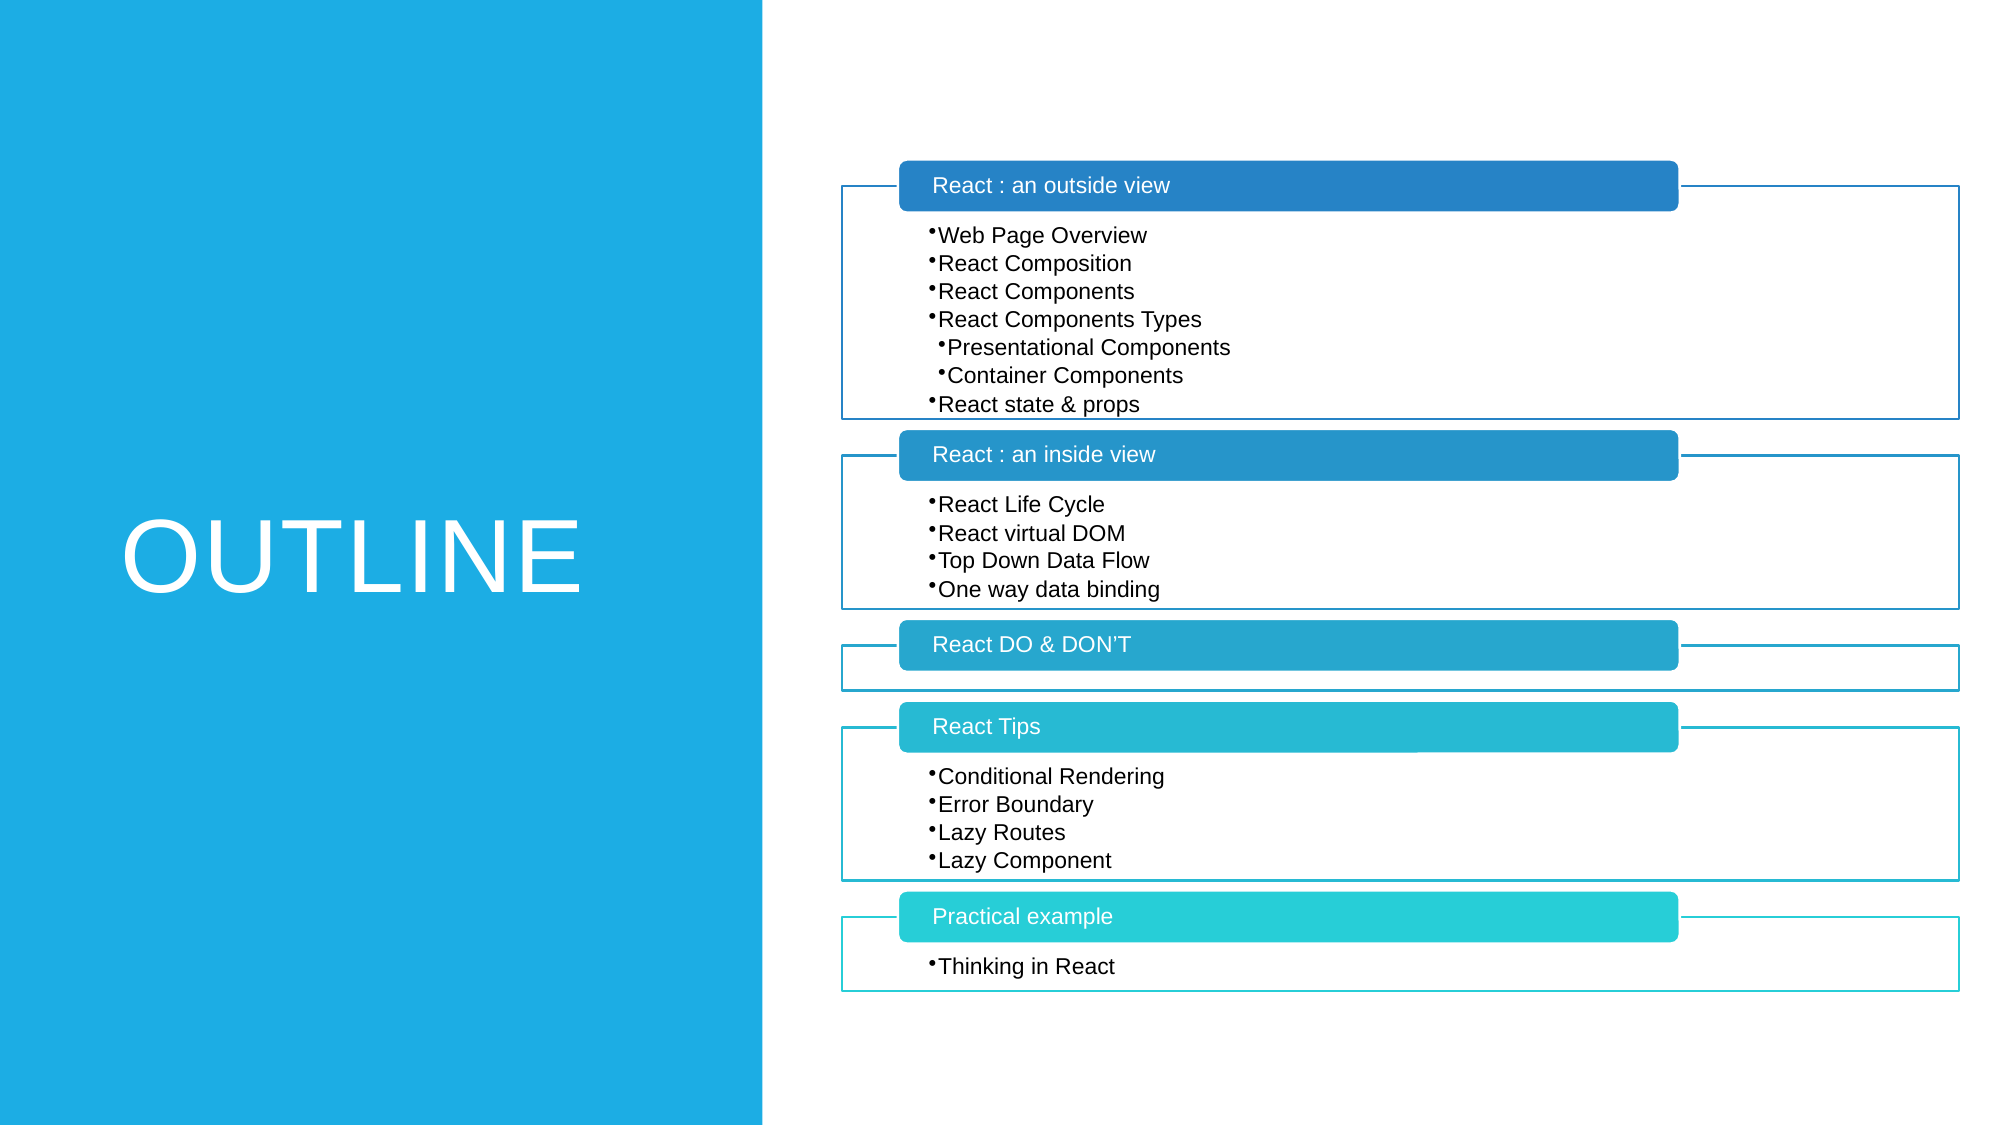

# outline
Web Page Overview
React Composition
React Components
React Components Types
Presentational Components
Container Components
React state & props
React : an outside view
React Life Cycle
React virtual DOM
Top Down Data Flow
One way data binding
React : an inside view
React DO & DON’T
Conditional Rendering
Error Boundary
Lazy Routes
Lazy Component
React Tips
Thinking in React
Practical example